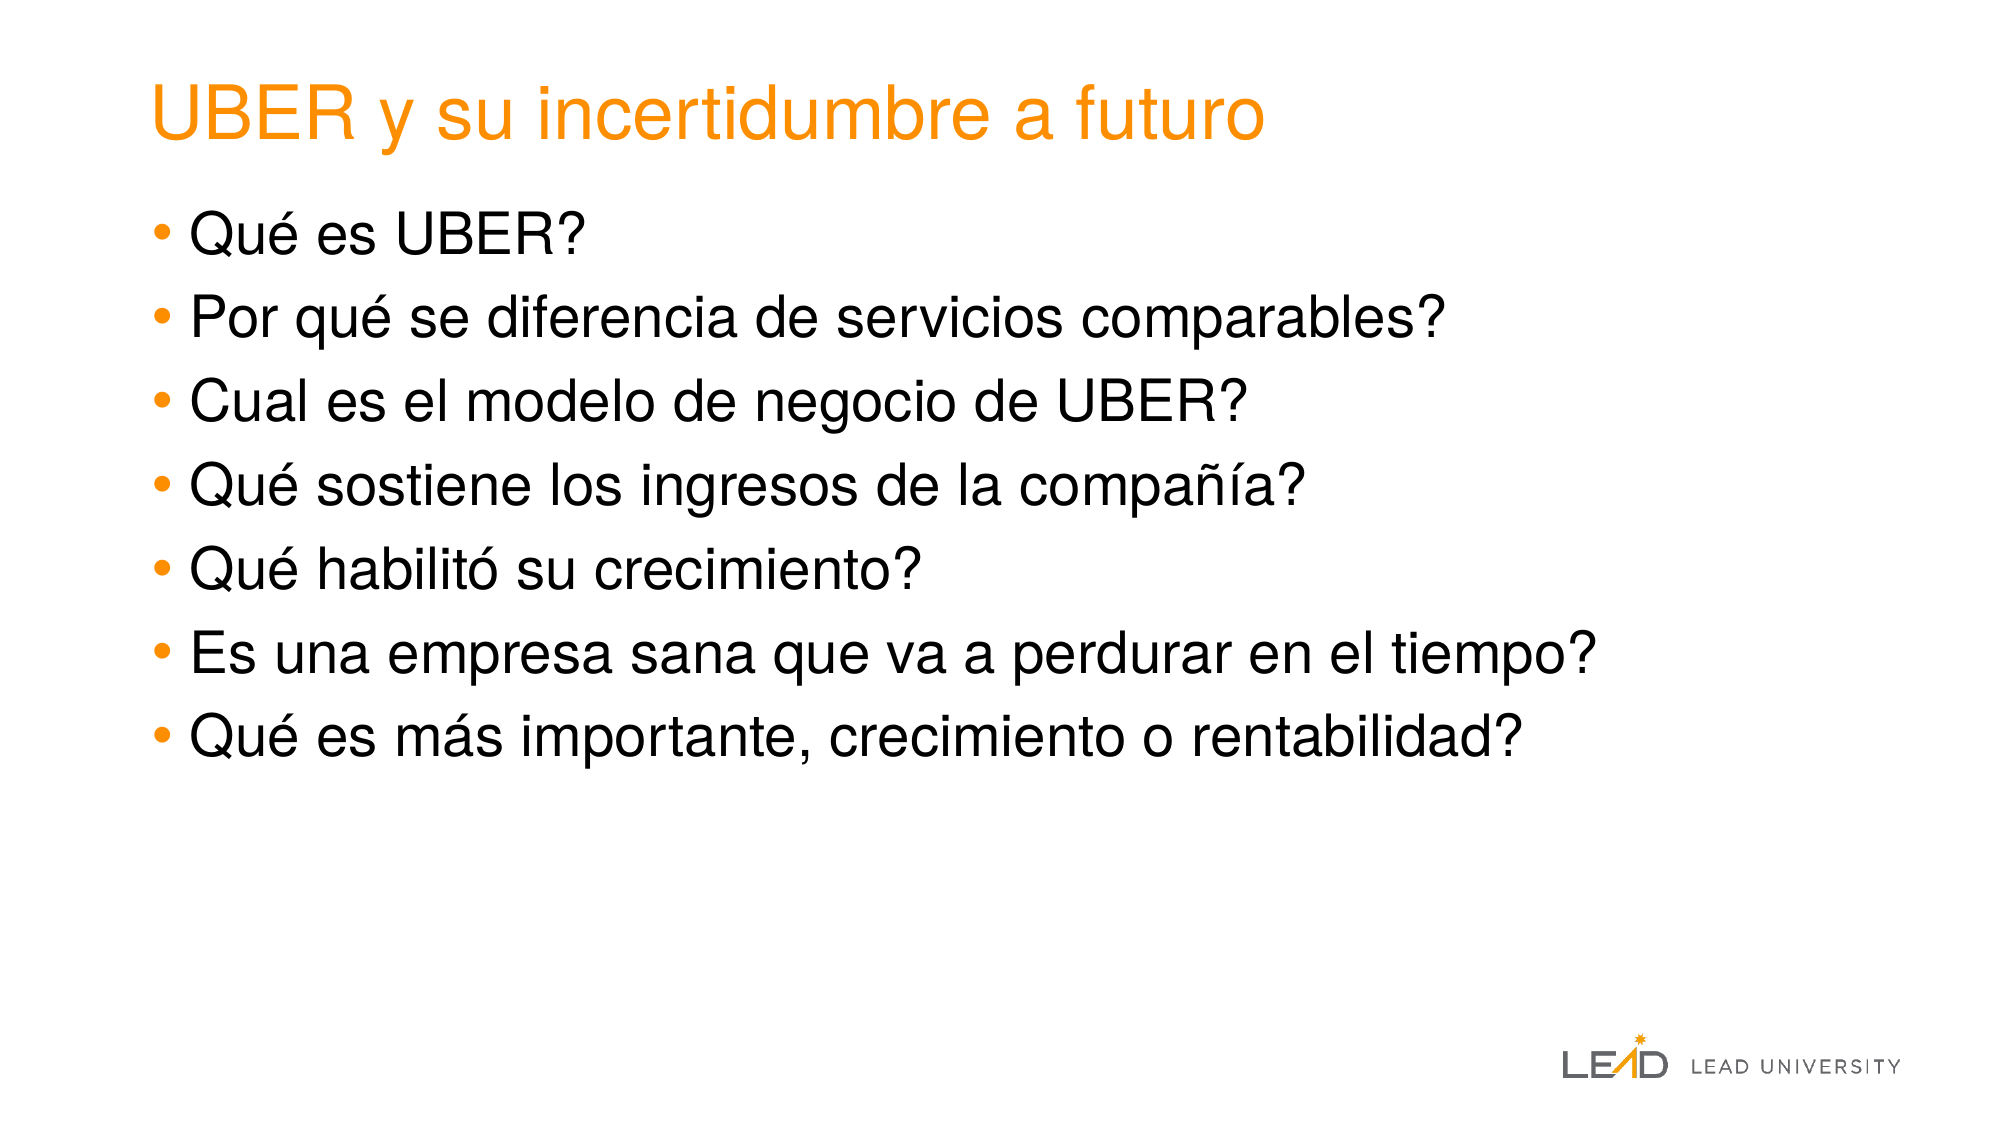

# UBER y su incertidumbre a futuro
Qué es UBER?
Por qué se diferencia de servicios comparables?
Cual es el modelo de negocio de UBER?
Qué sostiene los ingresos de la compañía?
Qué habilitó su crecimiento?
Es una empresa sana que va a perdurar en el tiempo?
Qué es más importante, crecimiento o rentabilidad?